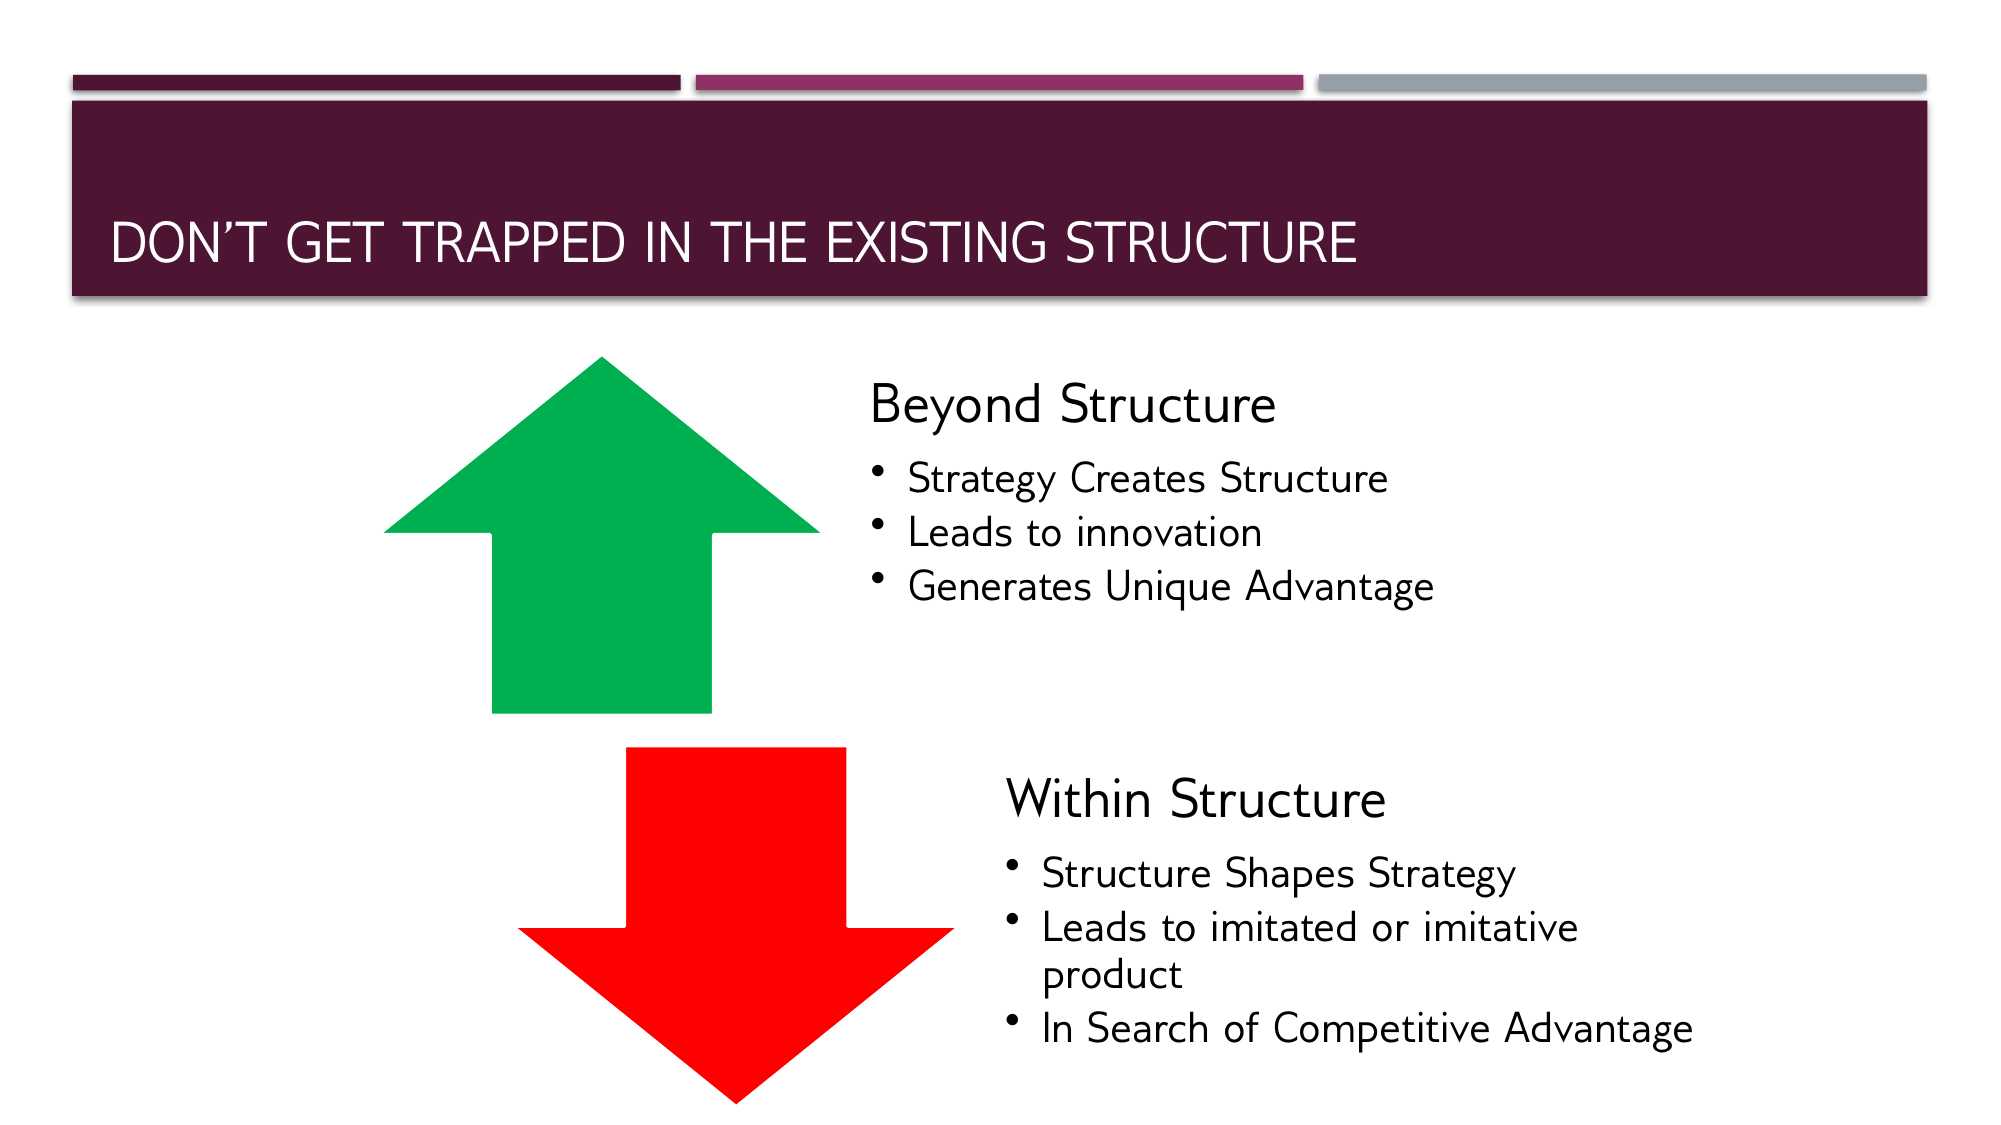

# Don’t Get Trapped in the Existing Structure
Beyond Structure
Strategy Creates Structure
Leads to innovation
Generates Unique Advantage

Within Structure
Structure Shapes Strategy
Leads to imitated or imitative product
In Search of Competitive Advantage